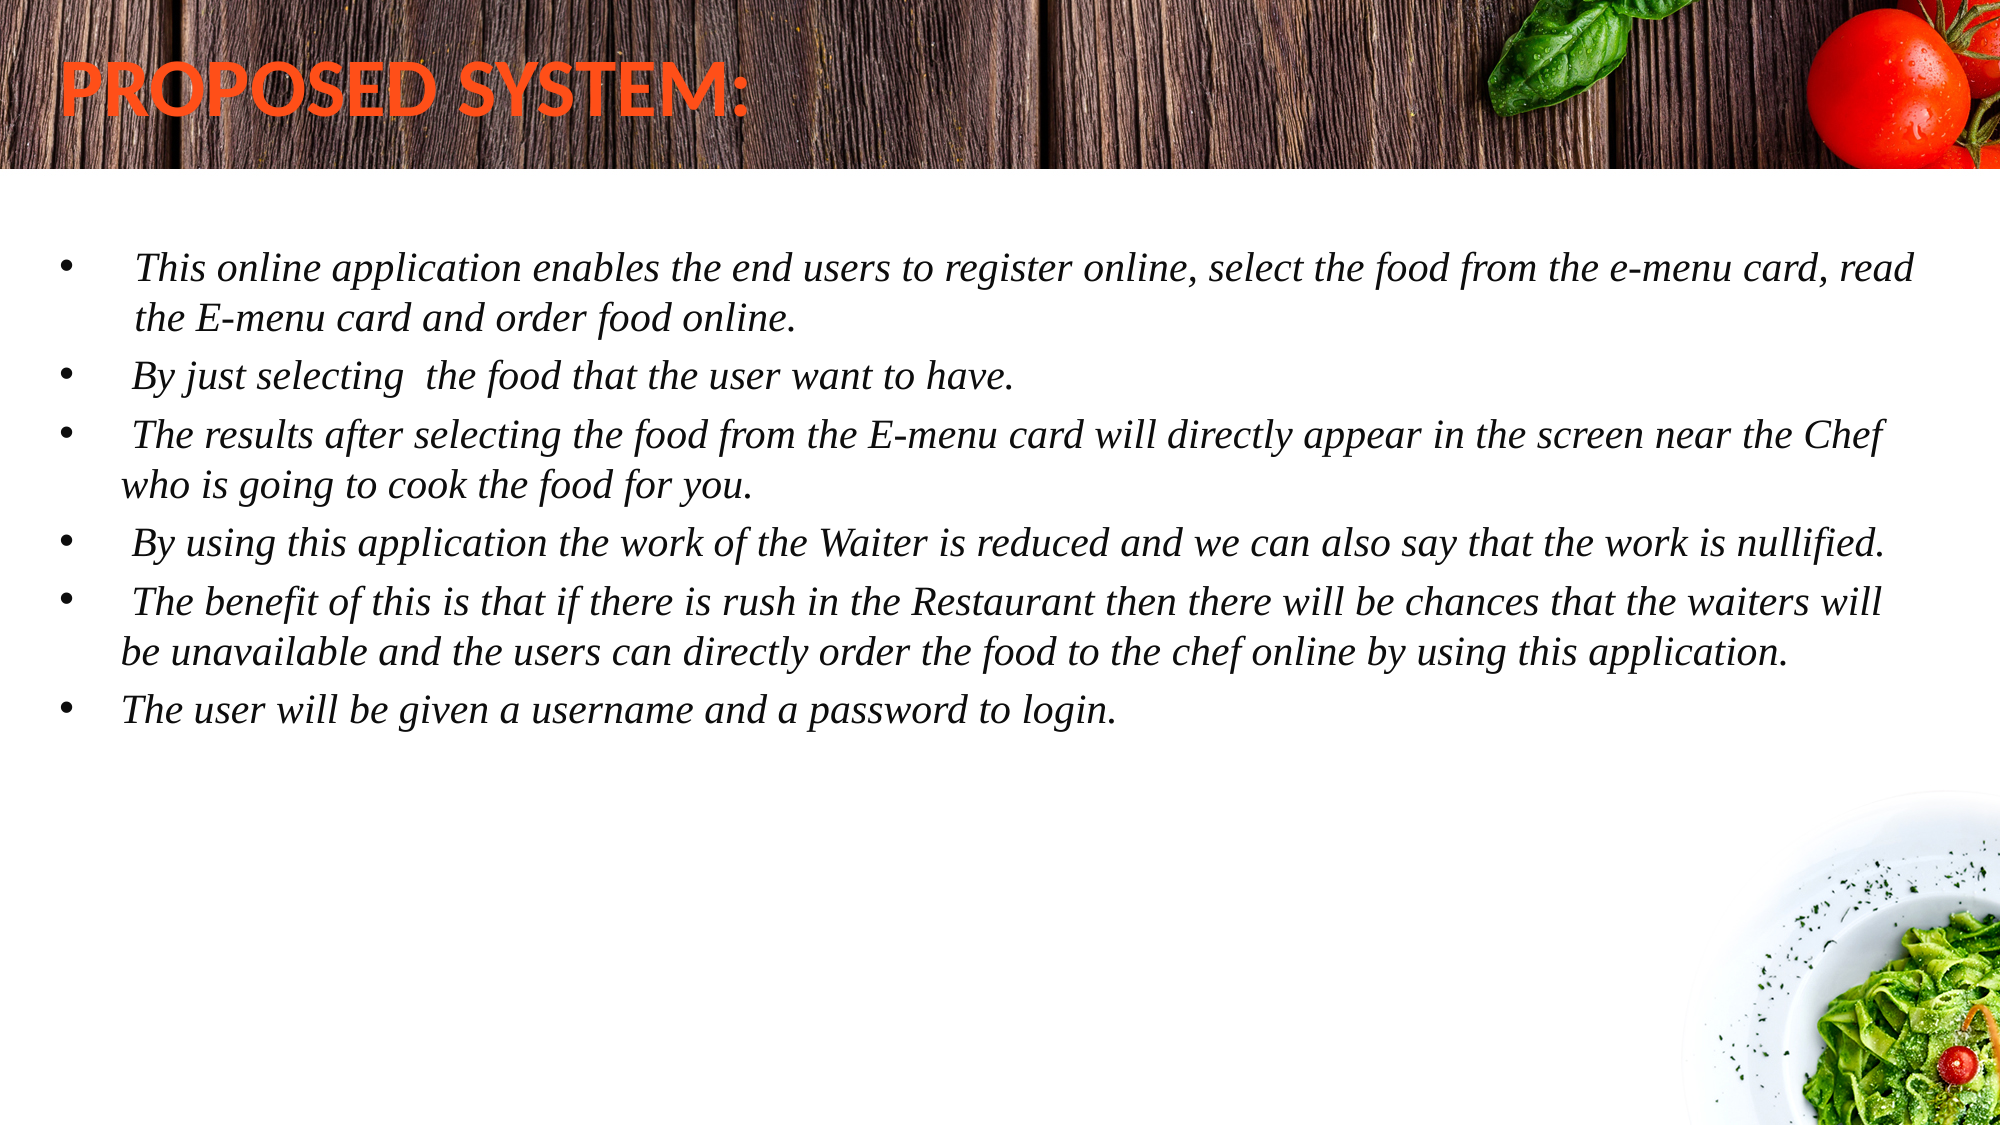

# PROPOSED SYSTEM:
This online application enables the end users to register online, select the food from the e-menu card, read the E-menu card and order food online.
 By just selecting  the food that the user want to have.
 The results after selecting the food from the E-menu card will directly appear in the screen near the Chef who is going to cook the food for you.
 By using this application the work of the Waiter is reduced and we can also say that the work is nullified.
 The benefit of this is that if there is rush in the Restaurant then there will be chances that the waiters will be unavailable and the users can directly order the food to the chef online by using this application.
The user will be given a username and a password to login.